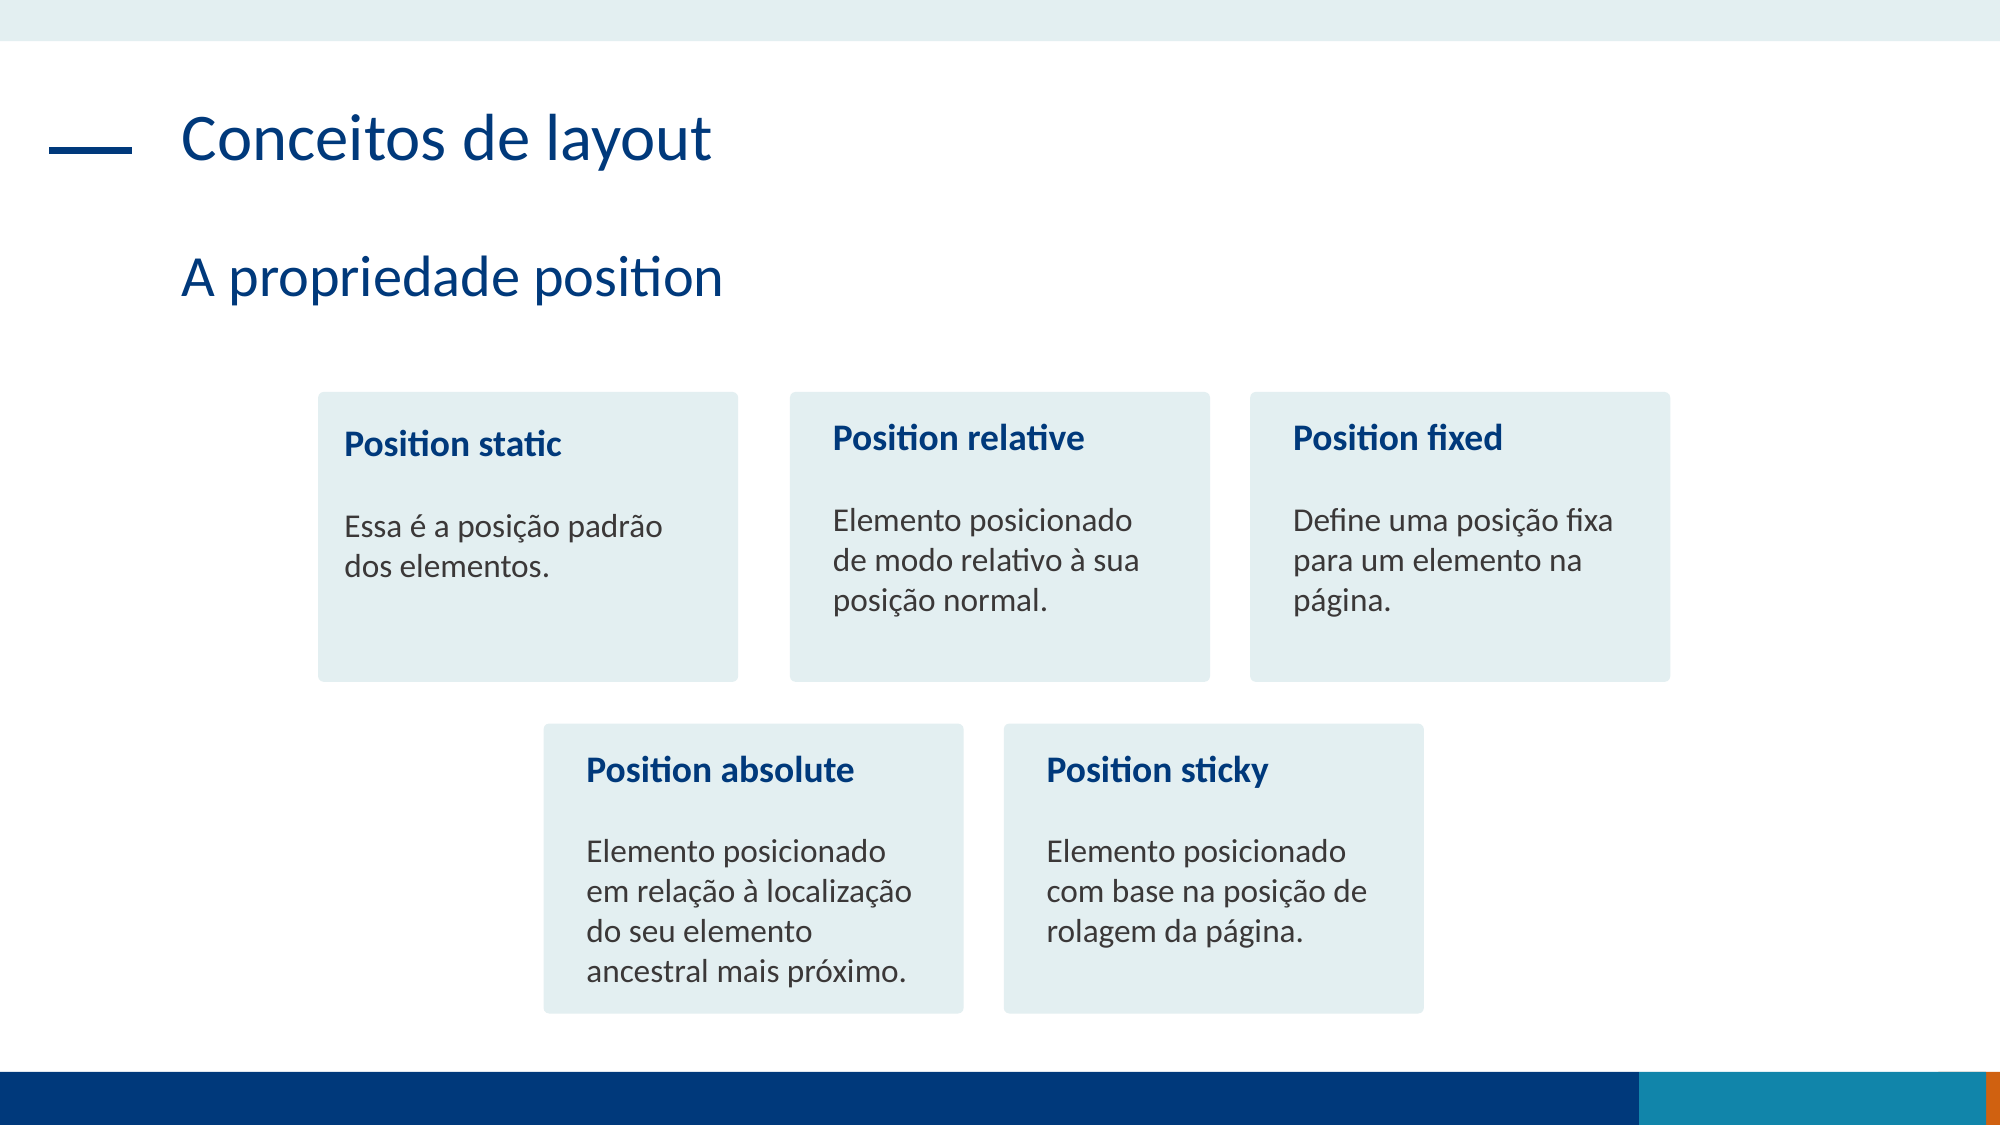

Conceitos de layout
A propriedade position

Position static

Essa é a posição padrão dos elementos.

Position fixed

Define uma posição fixa para um elemento na página.

Position relative

Elemento posicionado de modo relativo à sua posição normal.

Position absolute

Elemento posicionado em relação à localização do seu elemento ancestral mais próximo.

Position sticky

Elemento posicionado com base na posição de rolagem da página.